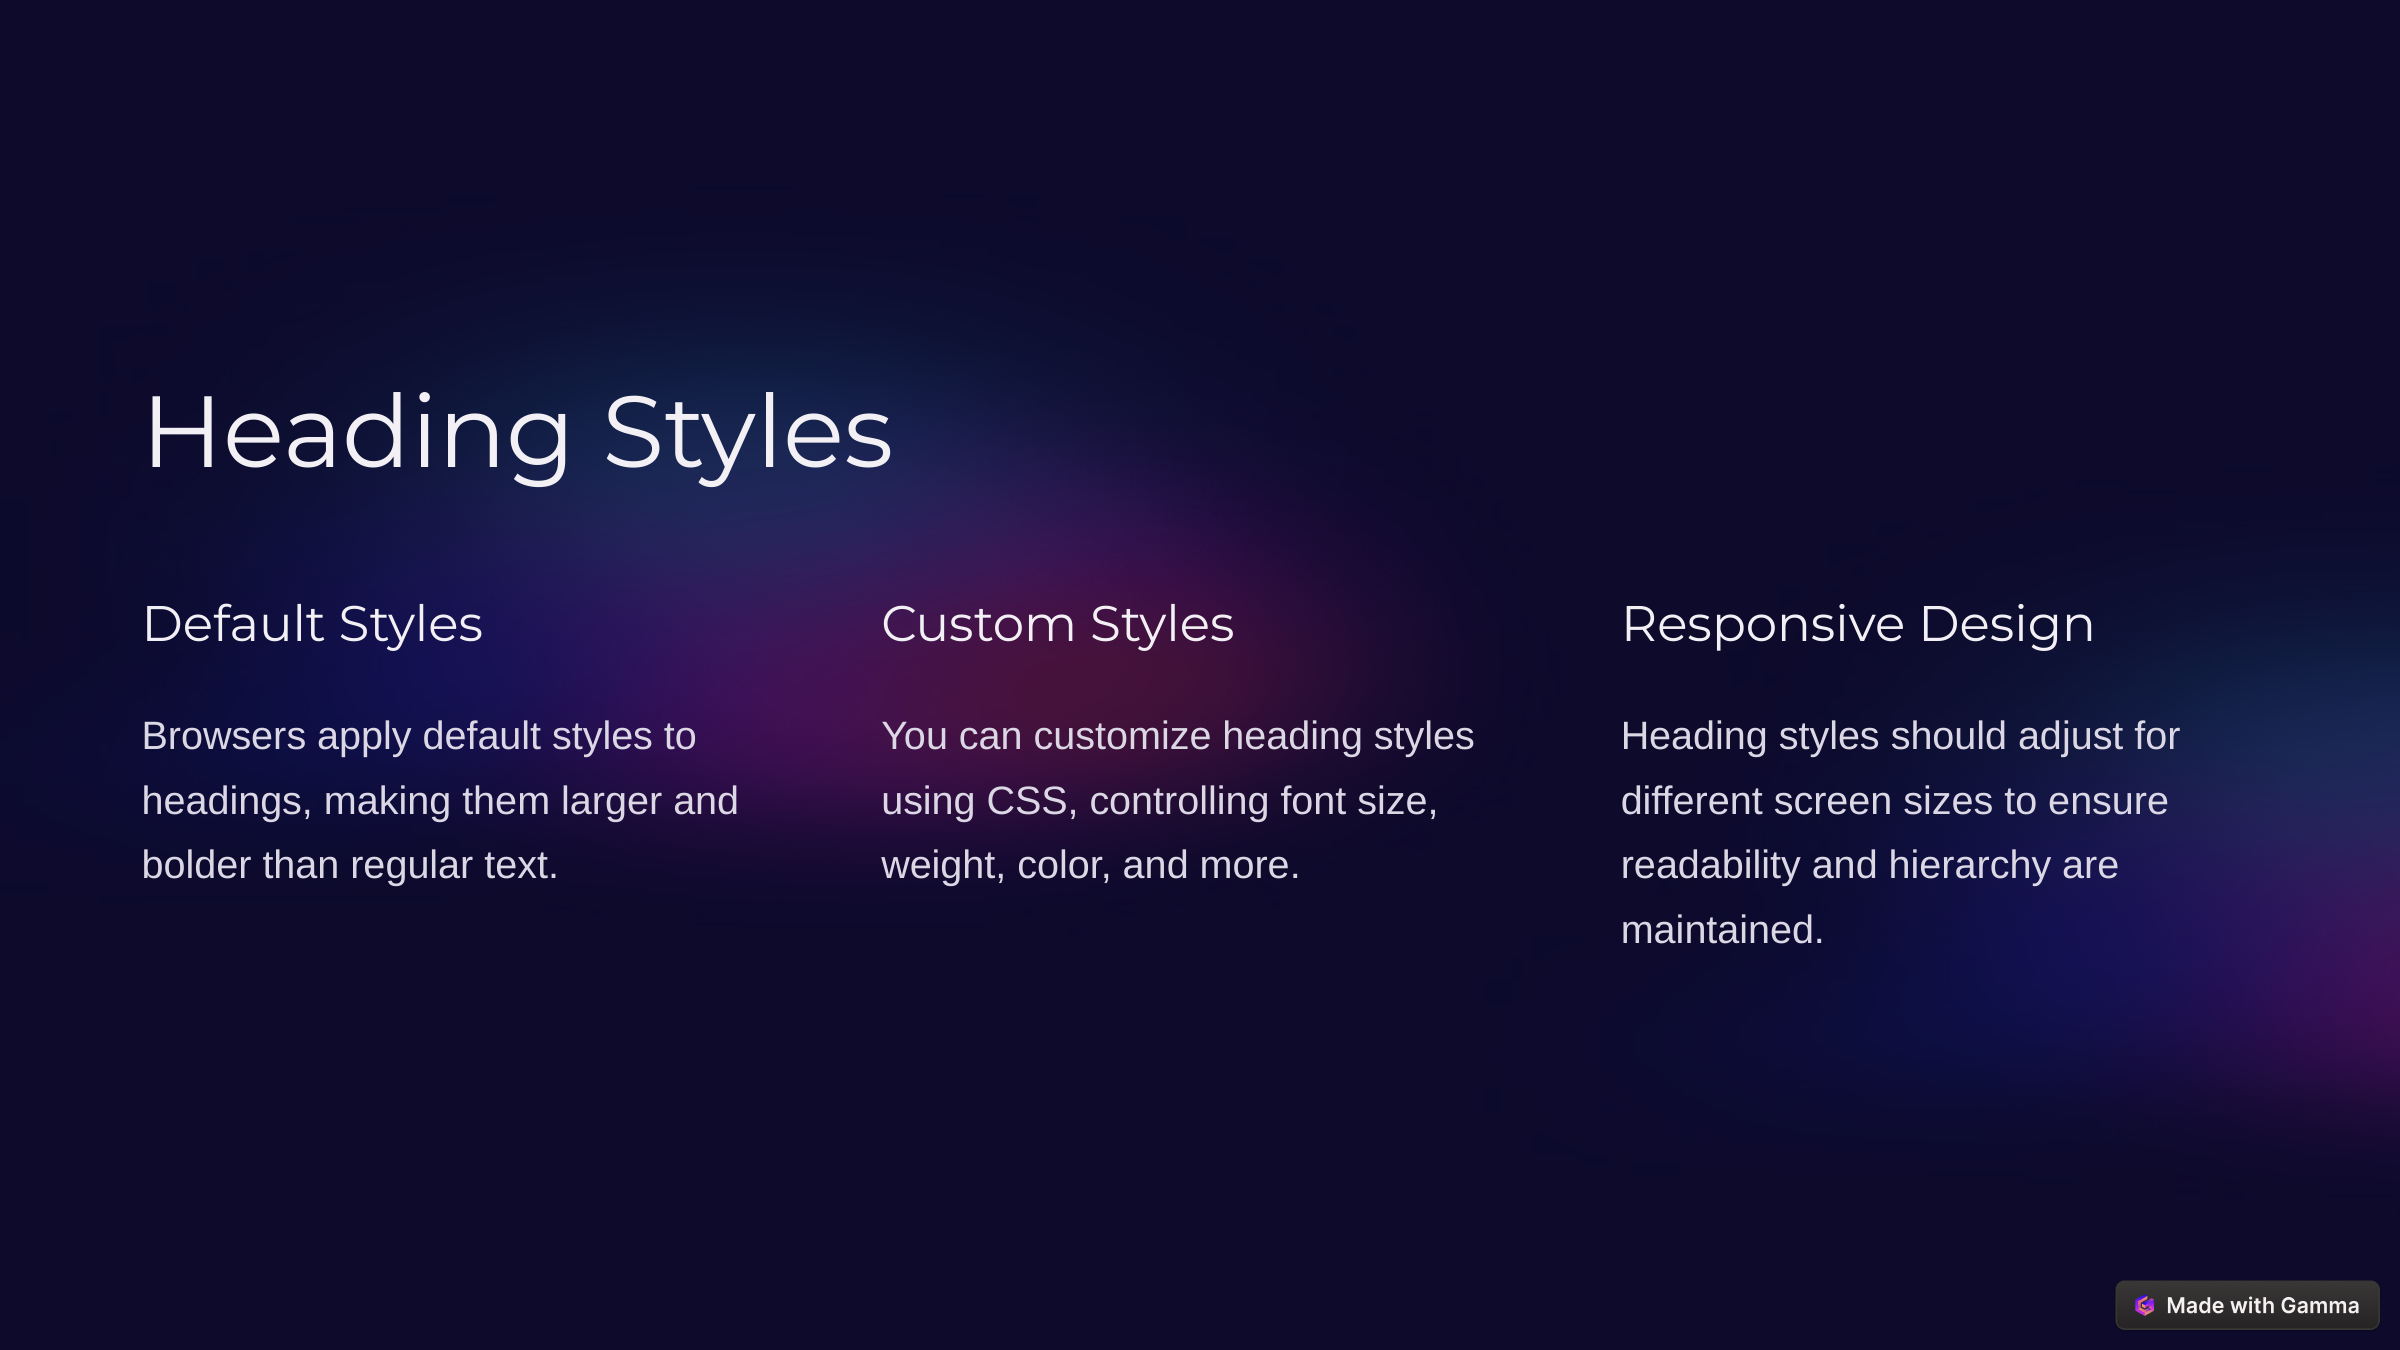

Heading Styles
Default Styles
Custom Styles
Responsive Design
Browsers apply default styles to headings, making them larger and bolder than regular text.
You can customize heading styles using CSS, controlling font size, weight, color, and more.
Heading styles should adjust for different screen sizes to ensure readability and hierarchy are maintained.